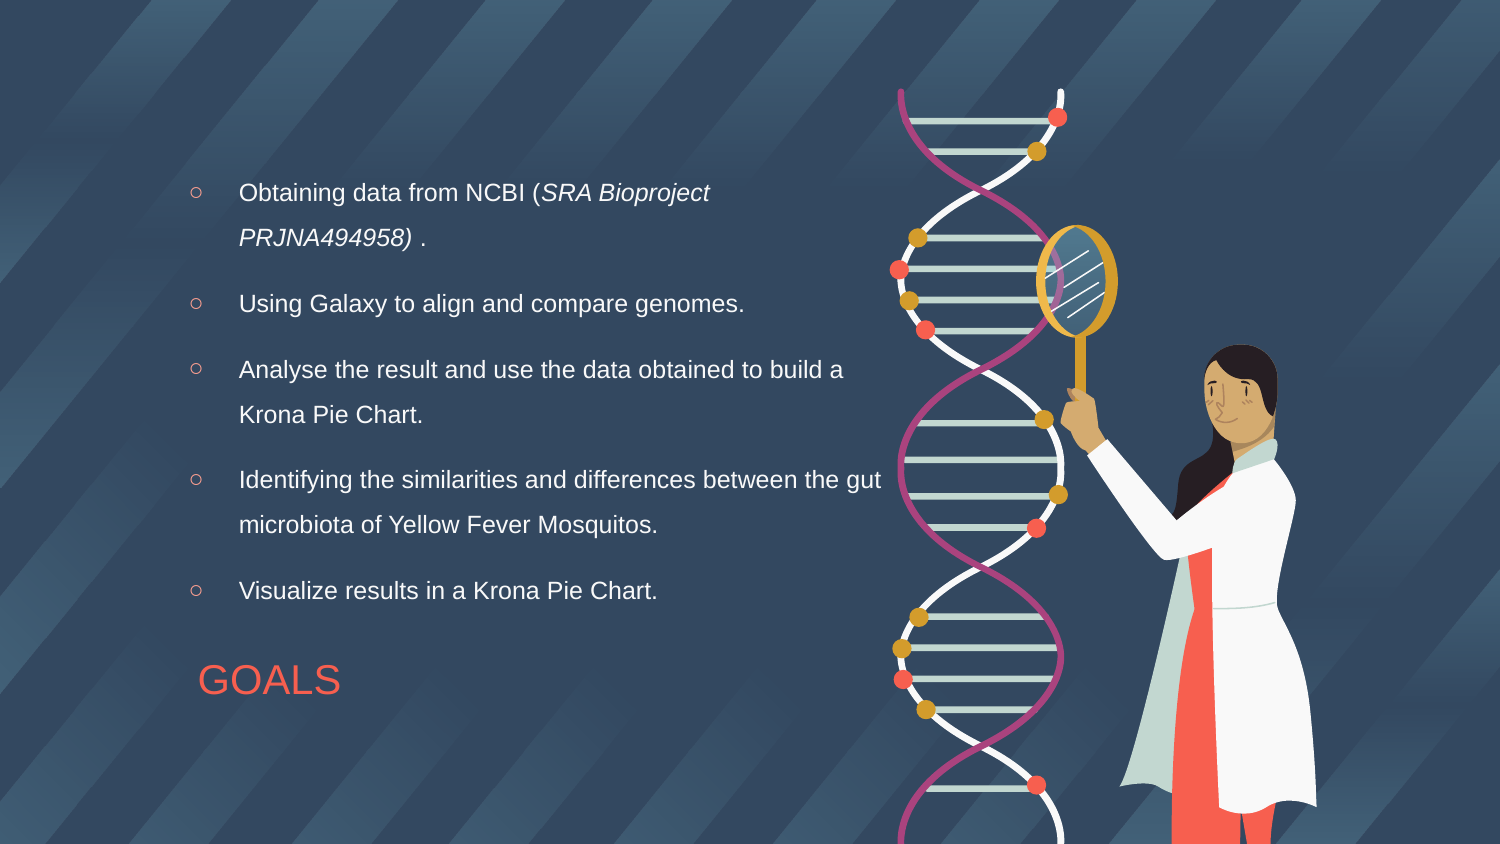

Obtaining data from NCBI (SRA Bioproject PRJNA494958) .
Using Galaxy to align and compare genomes.
Analyse the result and use the data obtained to build a Krona Pie Chart.
Identifying the similarities and differences between the gut microbiota of Yellow Fever Mosquitos.
Visualize results in a Krona Pie Chart.

# GOALS